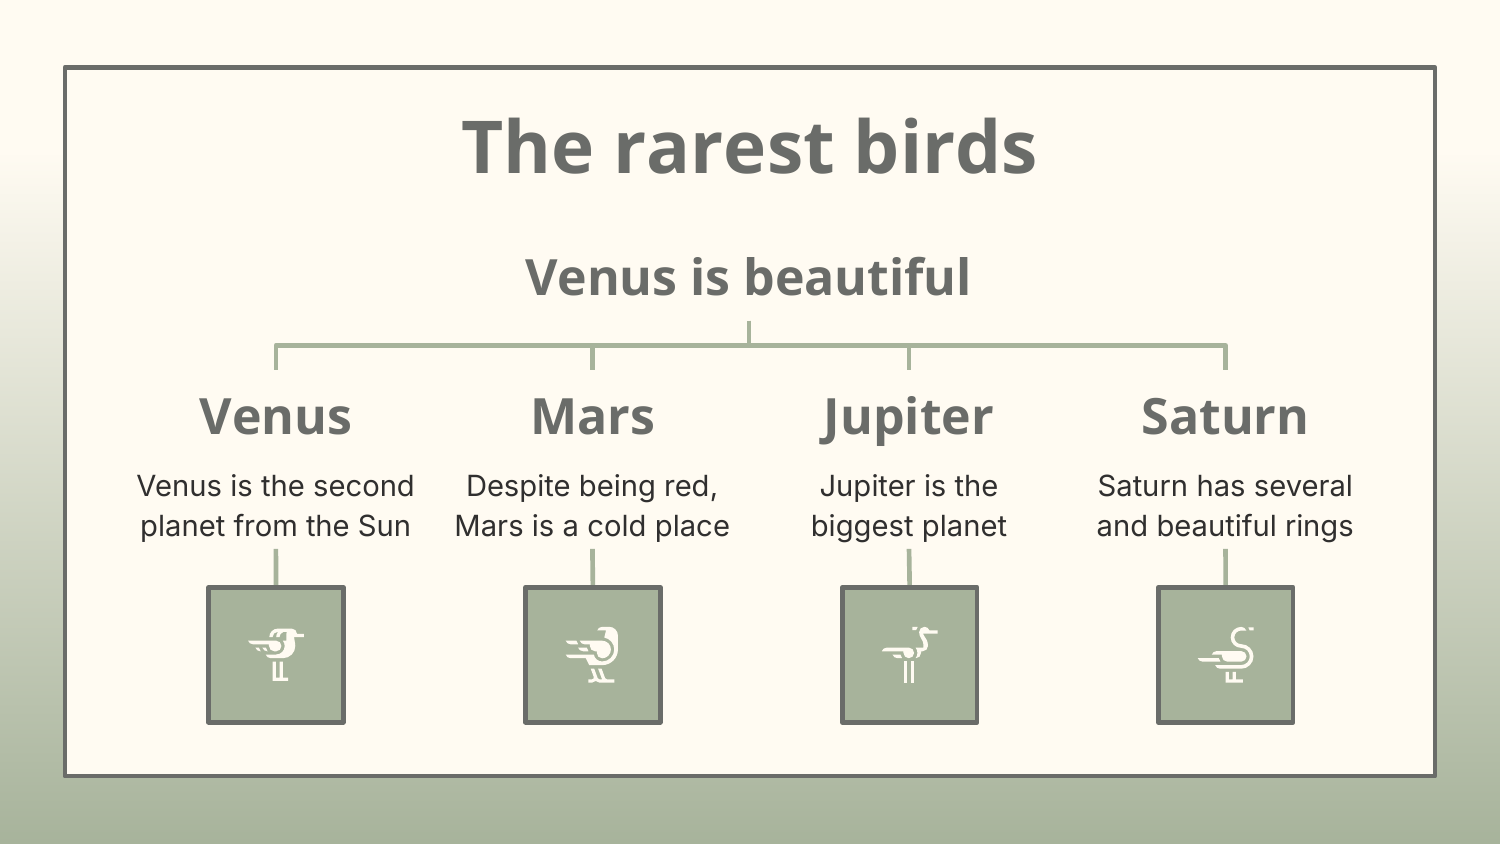

# The rarest birds
Venus is beautiful
Venus
Mars
Jupiter
Saturn
Venus is the second planet from the Sun
Despite being red, Mars is a cold place
Jupiter is the biggest planet
Saturn has several and beautiful rings